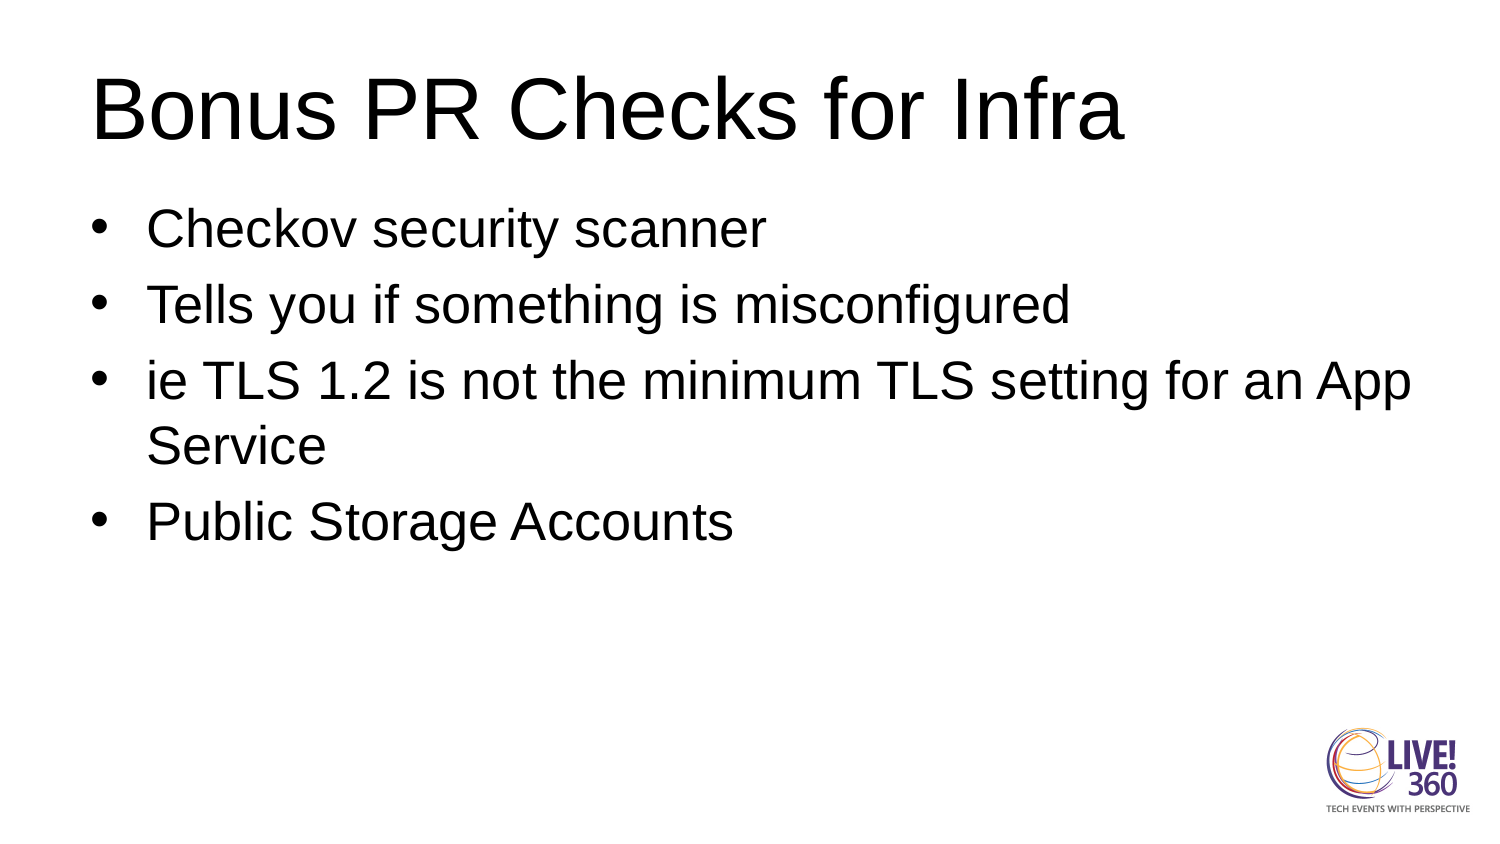

# Bonus PR Checks for Infra
Checkov security scanner
Tells you if something is misconfigured
ie TLS 1.2 is not the minimum TLS setting for an App Service
Public Storage Accounts